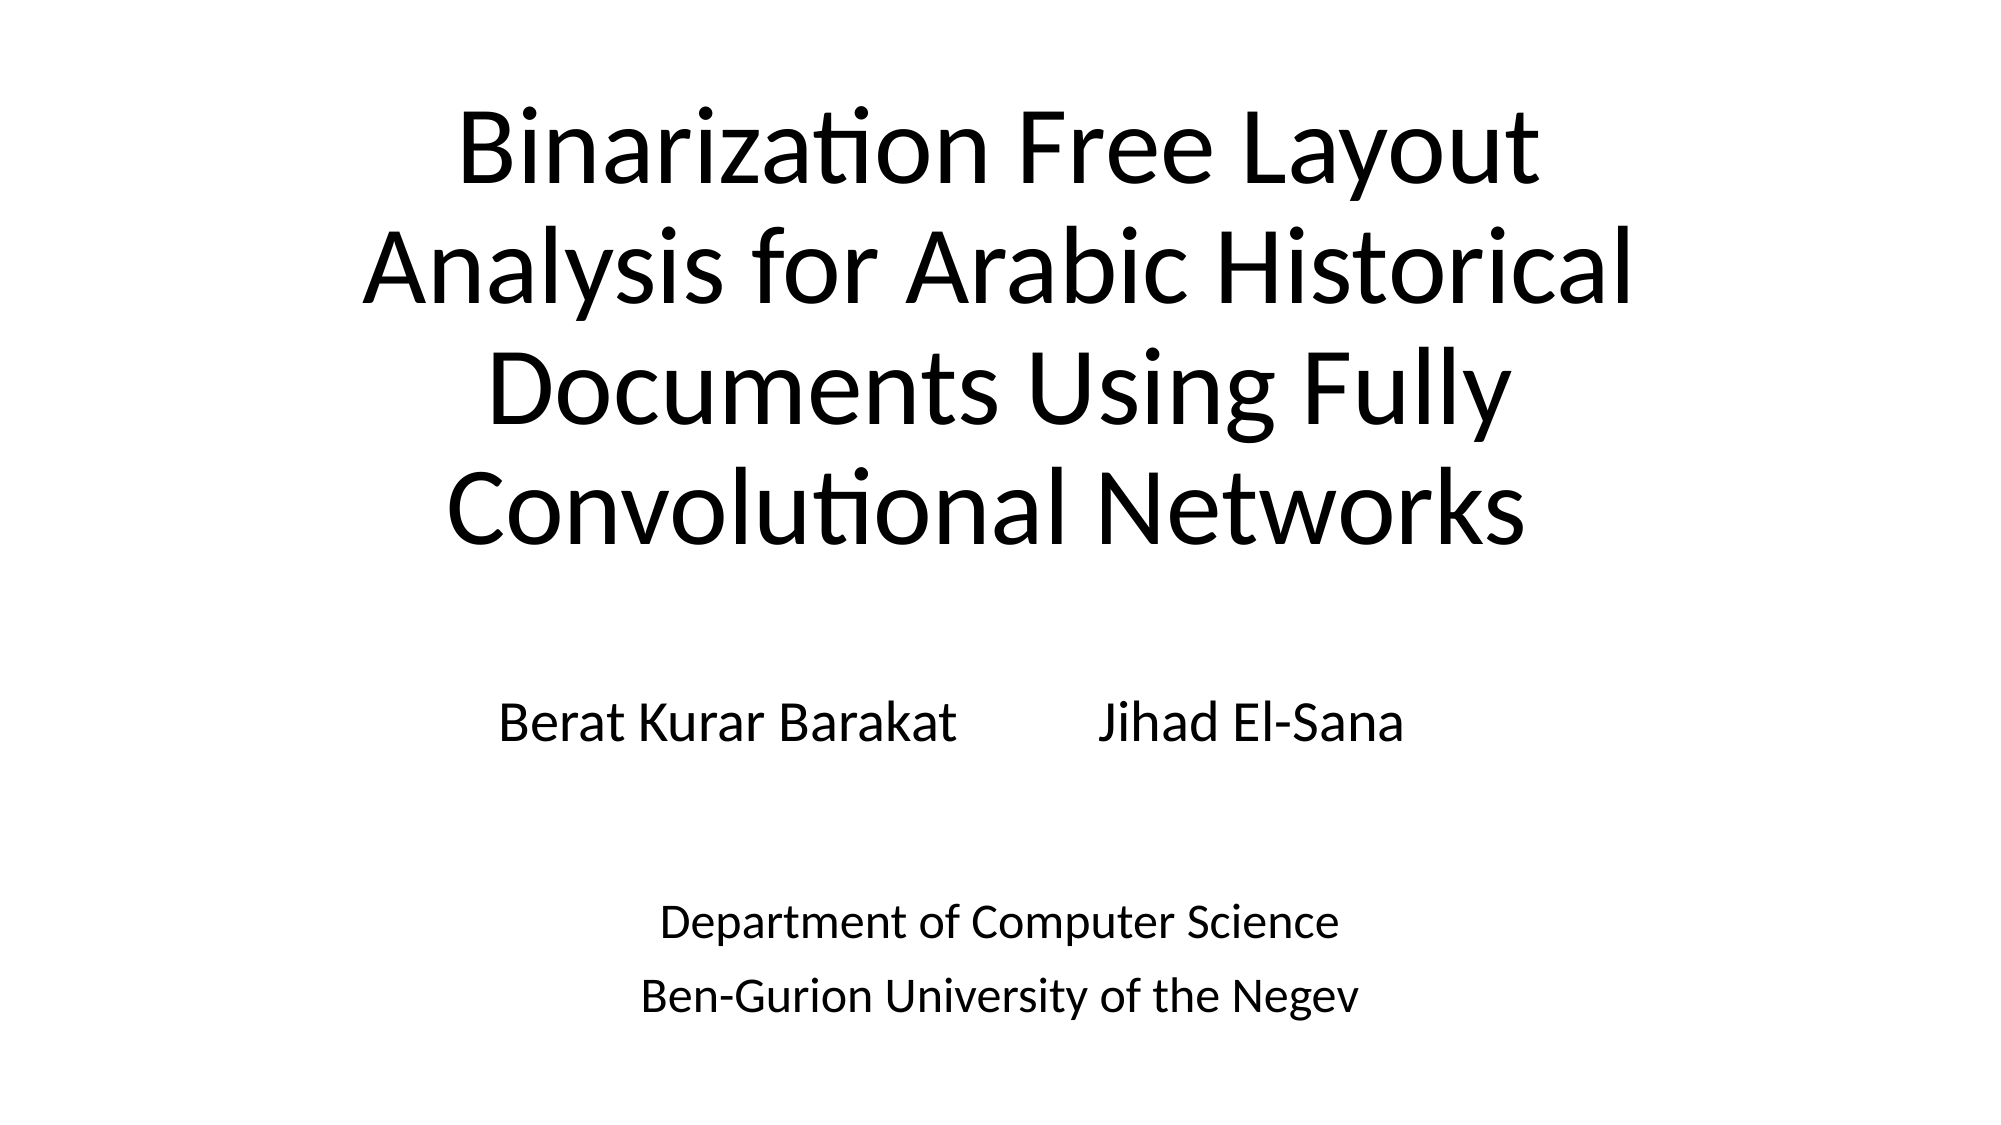

# Binarization Free Layout Analysis for Arabic Historical Documents Using Fully Convolutional Networks
Berat Kurar Barakat	Jihad El-Sana
Department of Computer Science
Ben-Gurion University of the Negev